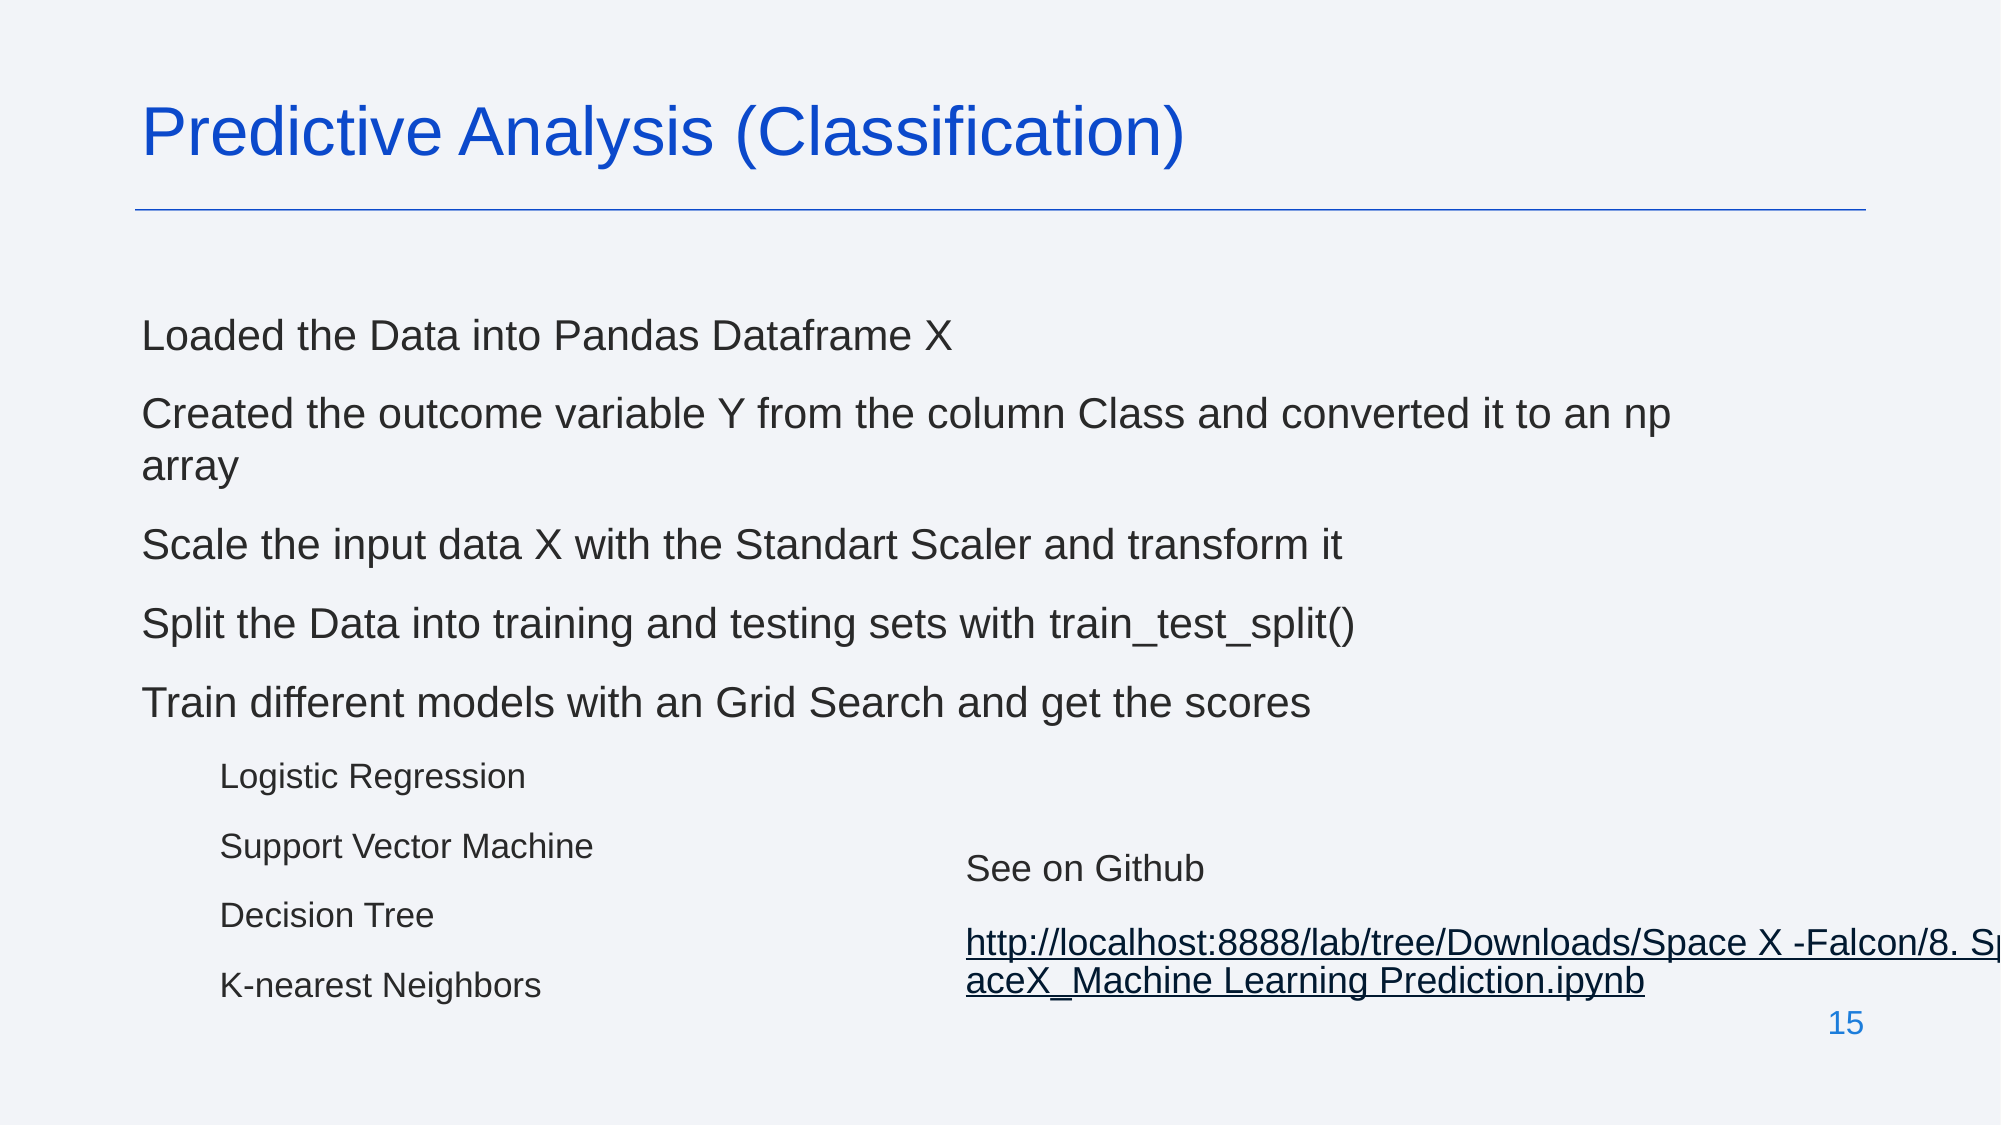

Predictive Analysis (Classification)
Loaded the Data into Pandas Dataframe X
Created the outcome variable Y from the column Class and converted it to an np array
Scale the input data X with the Standart Scaler and transform it
Split the Data into training and testing sets with train_test_split()
Train different models with an Grid Search and get the scores
Logistic Regression
Support Vector Machine
Decision Tree
K-nearest Neighbors
See on Github
http://localhost:8888/lab/tree/Downloads/Space X -Falcon/8. SpaceX_Machine Learning Prediction.ipynb
15